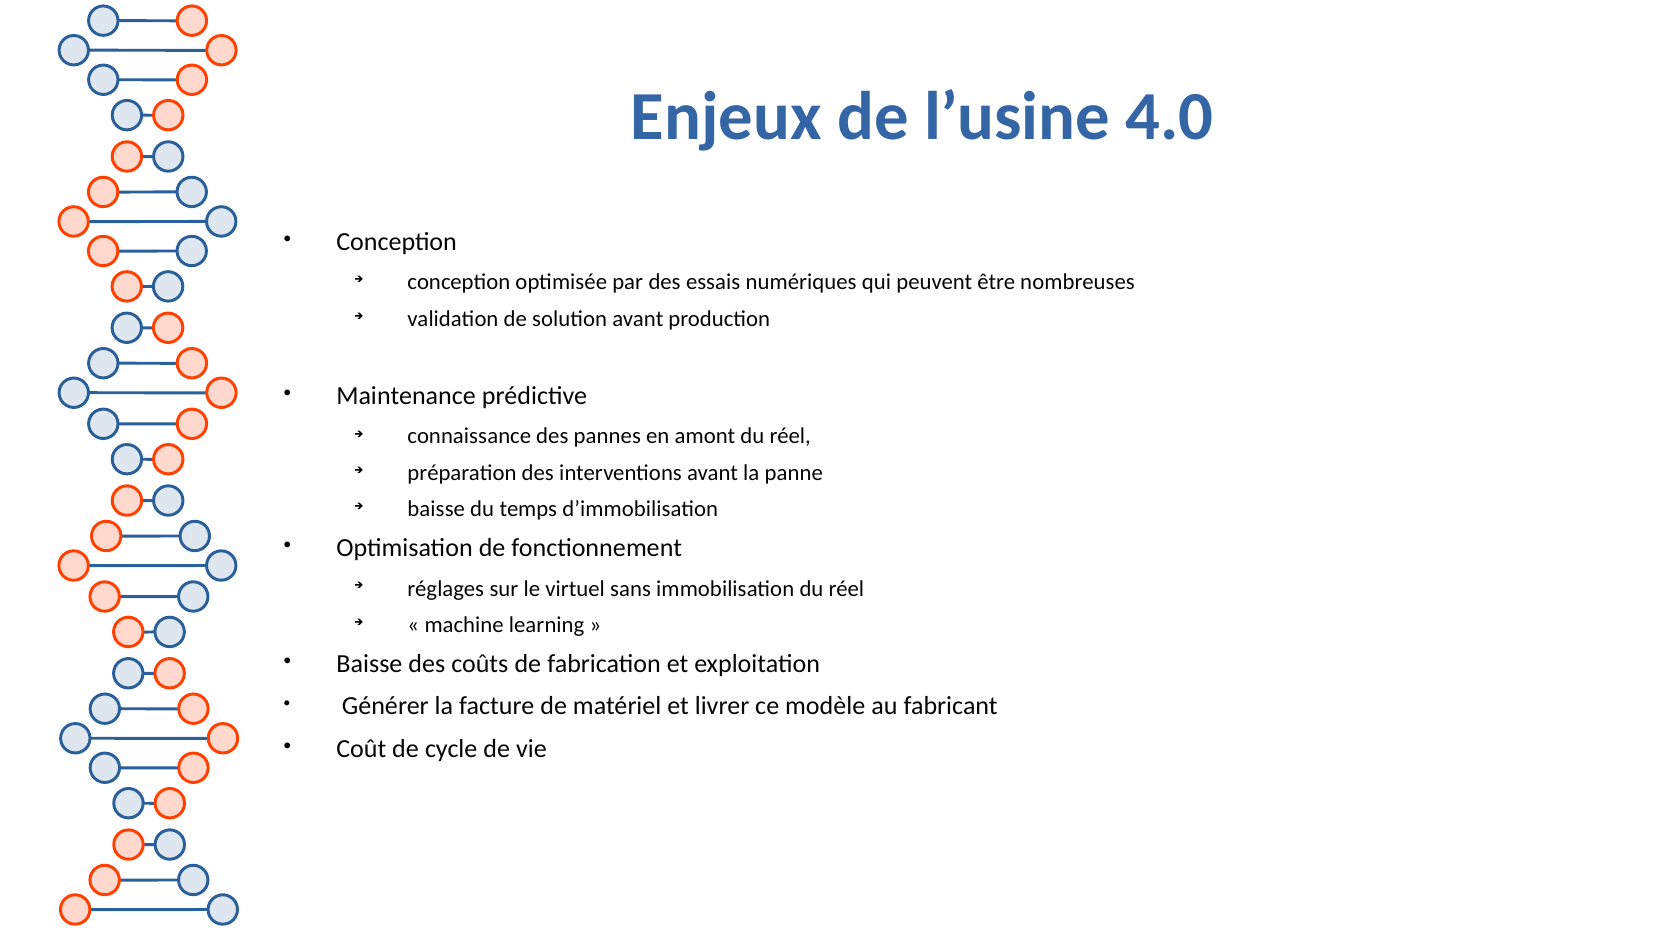

Enjeux de l’usine 4.0
Conception
conception optimisée par des essais numériques qui peuvent être nombreuses
validation de solution avant production

Maintenance prédictive
connaissance des pannes en amont du réel,
préparation des interventions avant la panne
baisse du temps d’immobilisation
Optimisation de fonctionnement
réglages sur le virtuel sans immobilisation du réel
« machine learning »
Baisse des coûts de fabrication et exploitation
 Générer la facture de matériel et livrer ce modèle au fabricant
Coût de cycle de vie